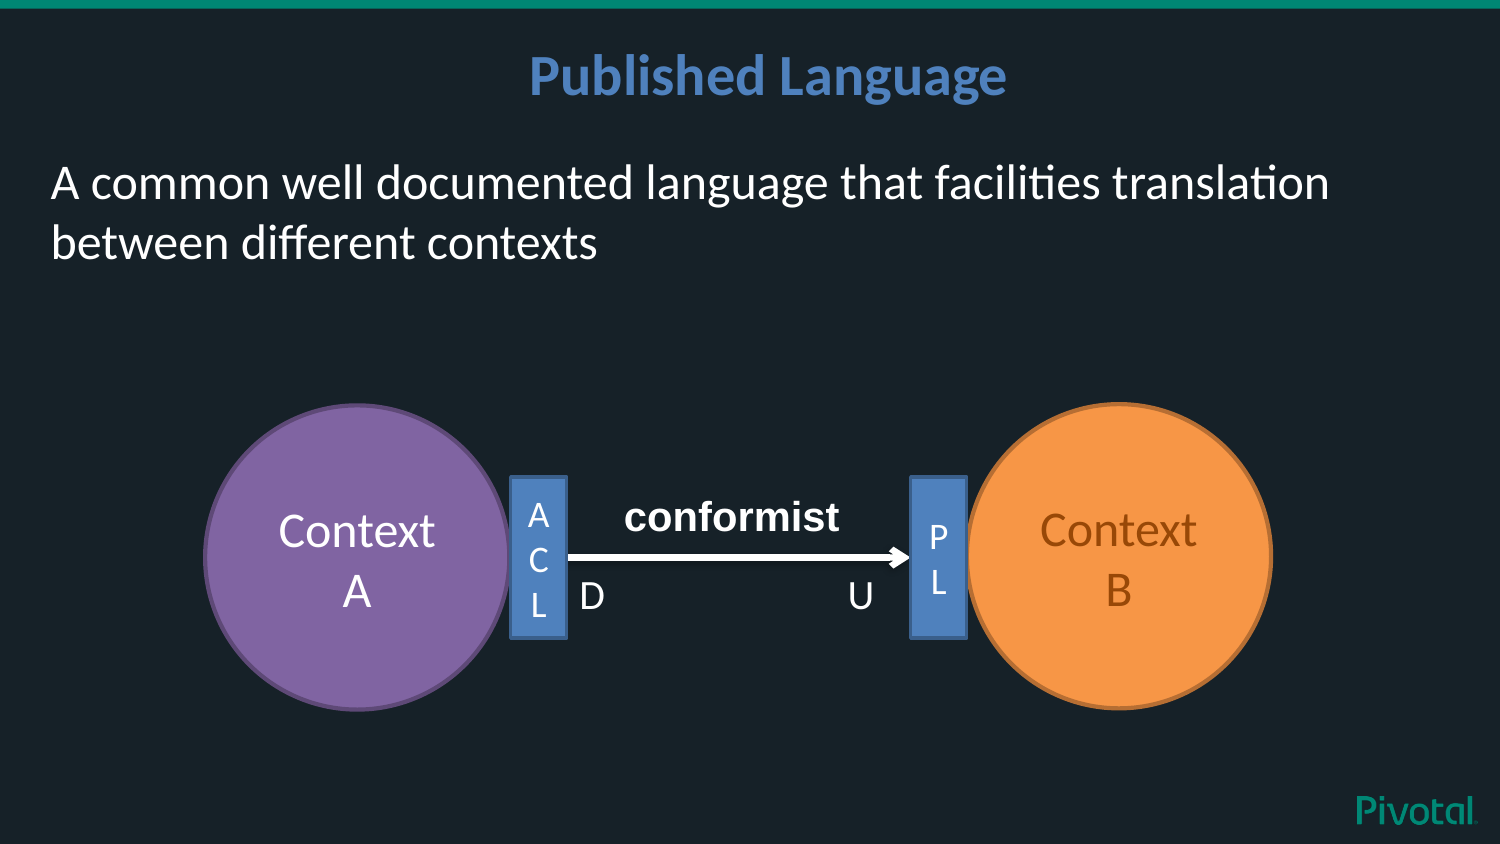

# Published Language
A common well documented language that facilities translation between different contexts
Context
B
Context
A
ACL
PL
conformist
D
U